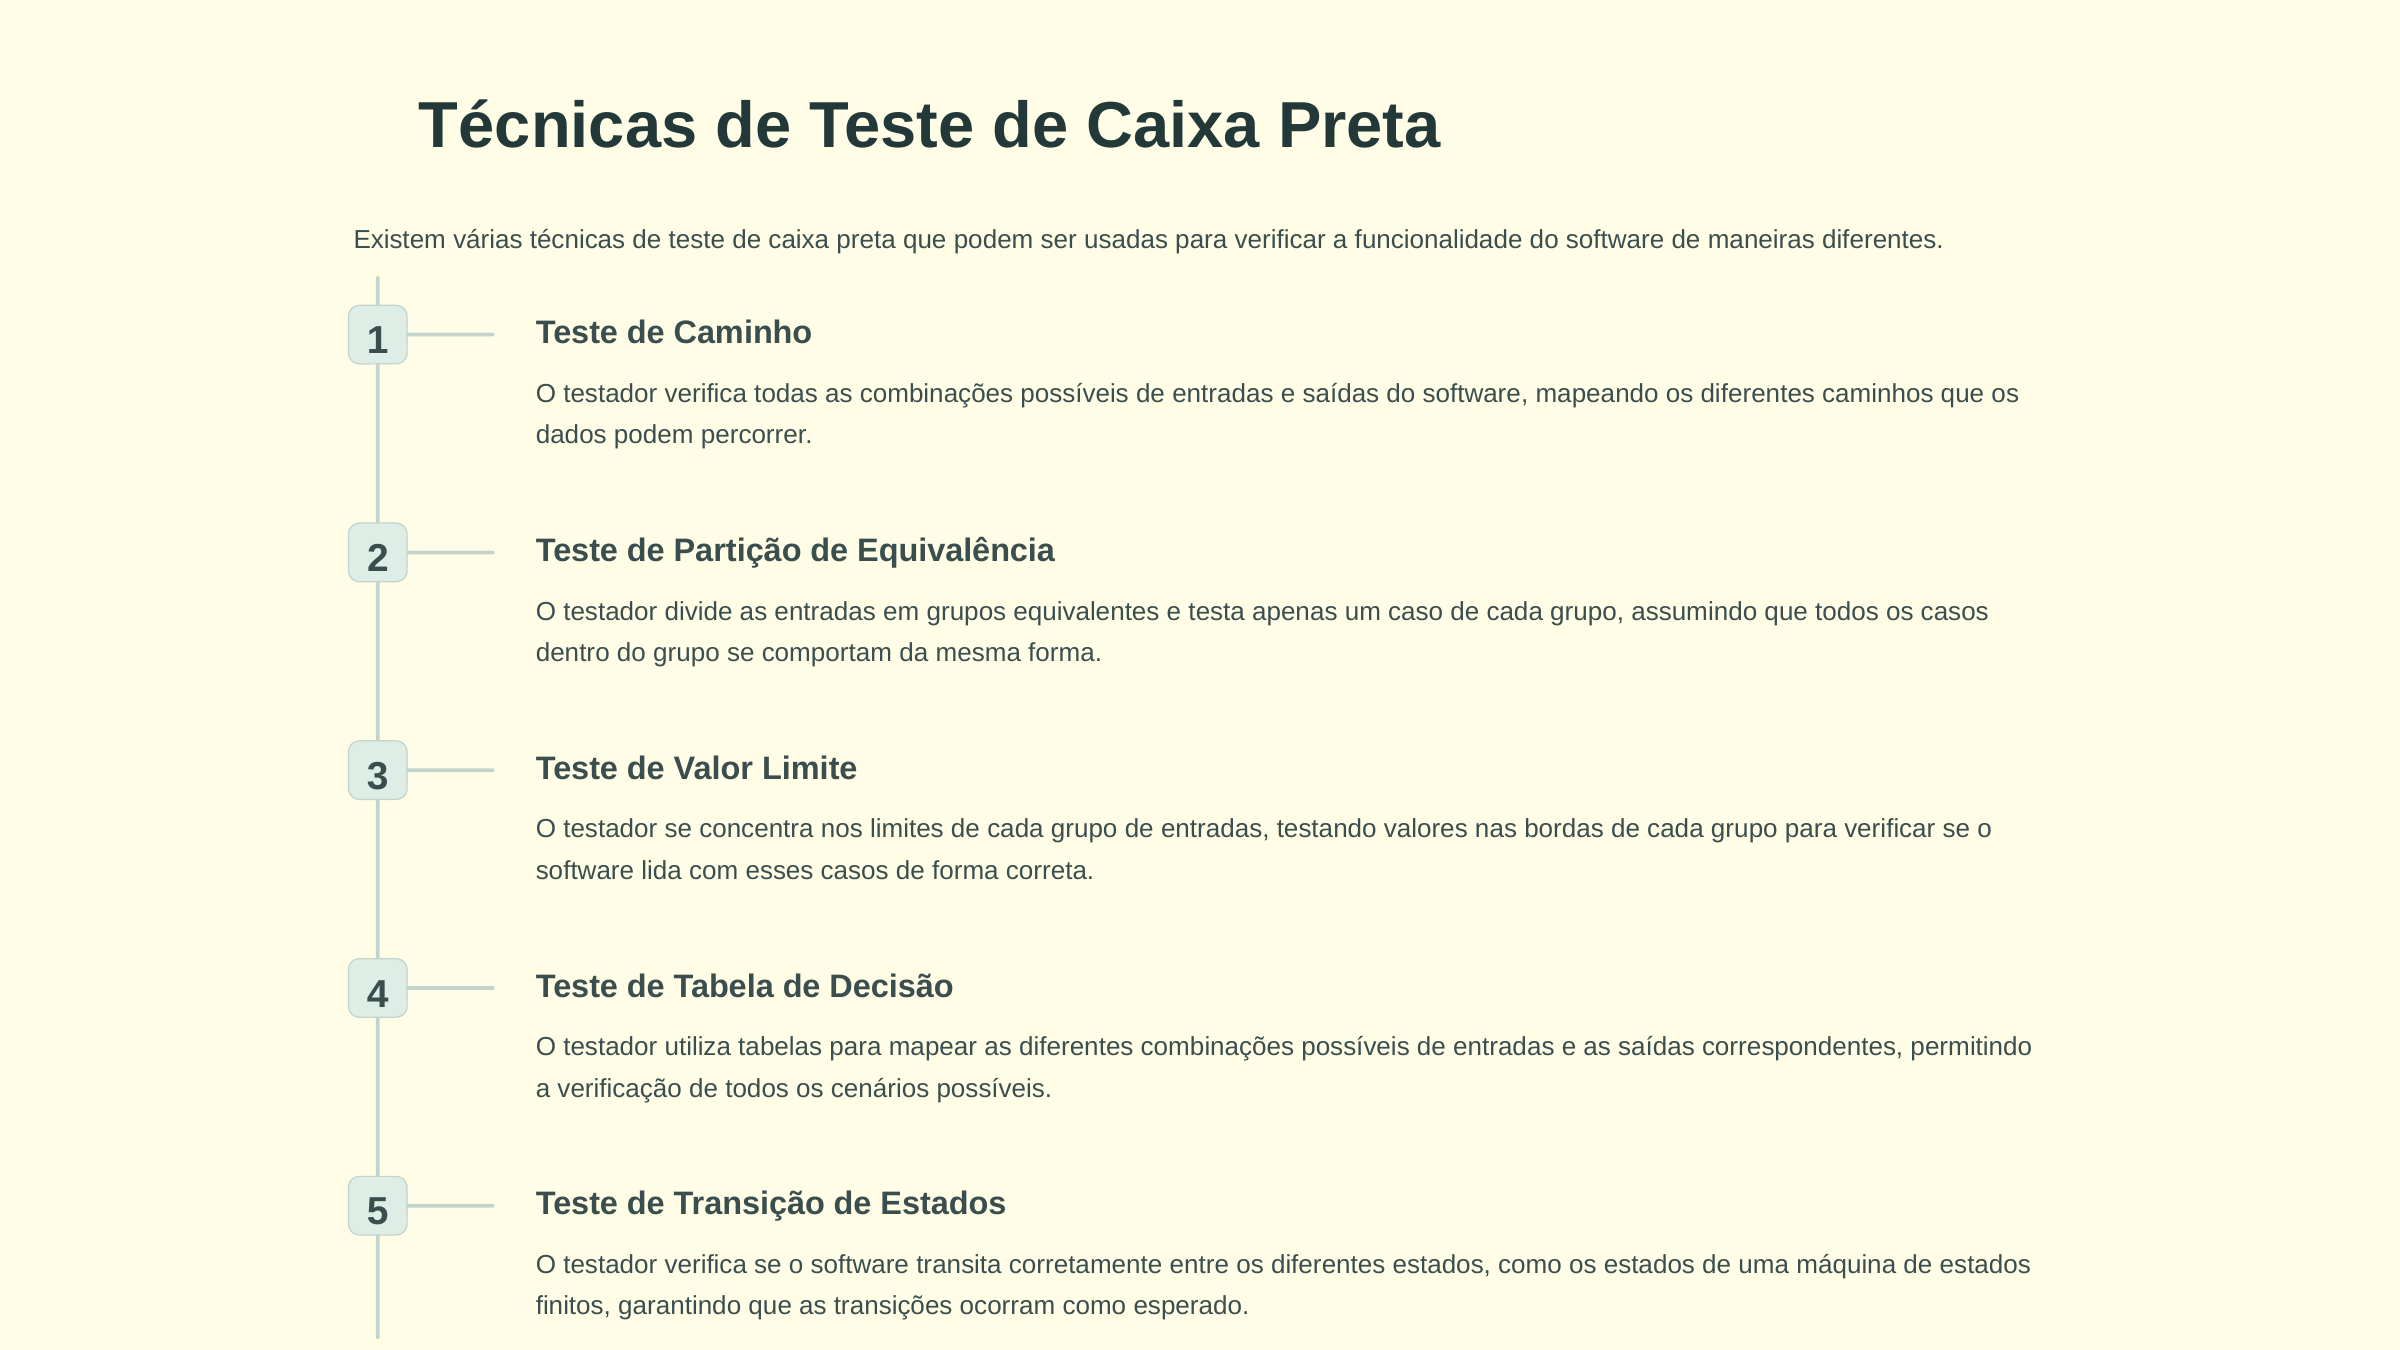

Técnicas de Teste de Caixa Preta
Existem várias técnicas de teste de caixa preta que podem ser usadas para verificar a funcionalidade do software de maneiras diferentes.

Teste de Caminho

1

O testador verifica todas as combinações possíveis de entradas e saídas do software, mapeando os diferentes caminhos que os dados podem percorrer.
Teste de Partição de Equivalência

2

O testador divide as entradas em grupos equivalentes e testa apenas um caso de cada grupo, assumindo que todos os casos dentro do grupo se comportam da mesma forma.
Teste de Valor Limite

3

O testador se concentra nos limites de cada grupo de entradas, testando valores nas bordas de cada grupo para verificar se o software lida com esses casos de forma correta.
Teste de Tabela de Decisão

4

O testador utiliza tabelas para mapear as diferentes combinações possíveis de entradas e as saídas correspondentes, permitindo a verificação de todos os cenários possíveis.
Teste de Transição de Estados

5

O testador verifica se o software transita corretamente entre os diferentes estados, como os estados de uma máquina de estados finitos, garantindo que as transições ocorram como esperado.